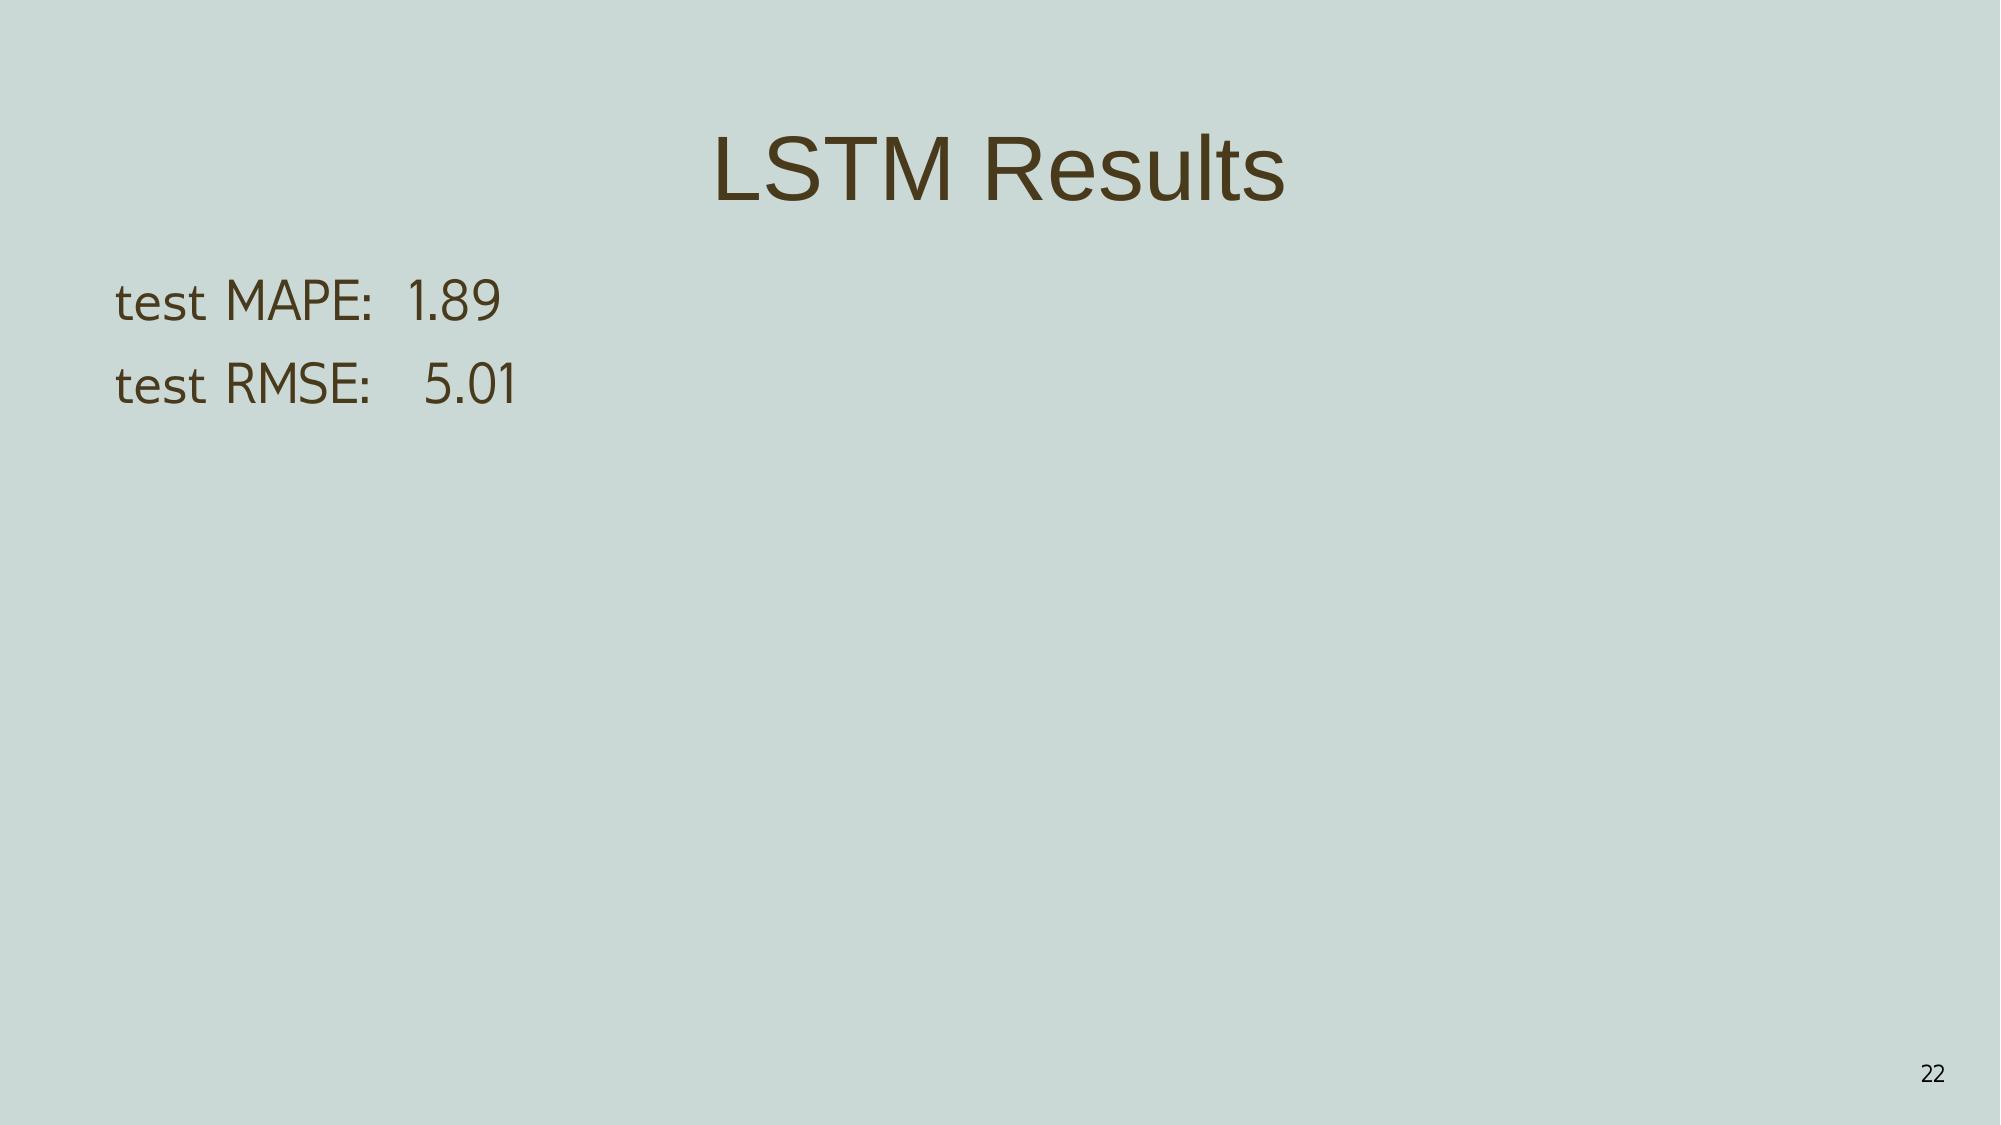

# LSTM Results
test MAPE:  1.89
test RMSE:   5.01
22